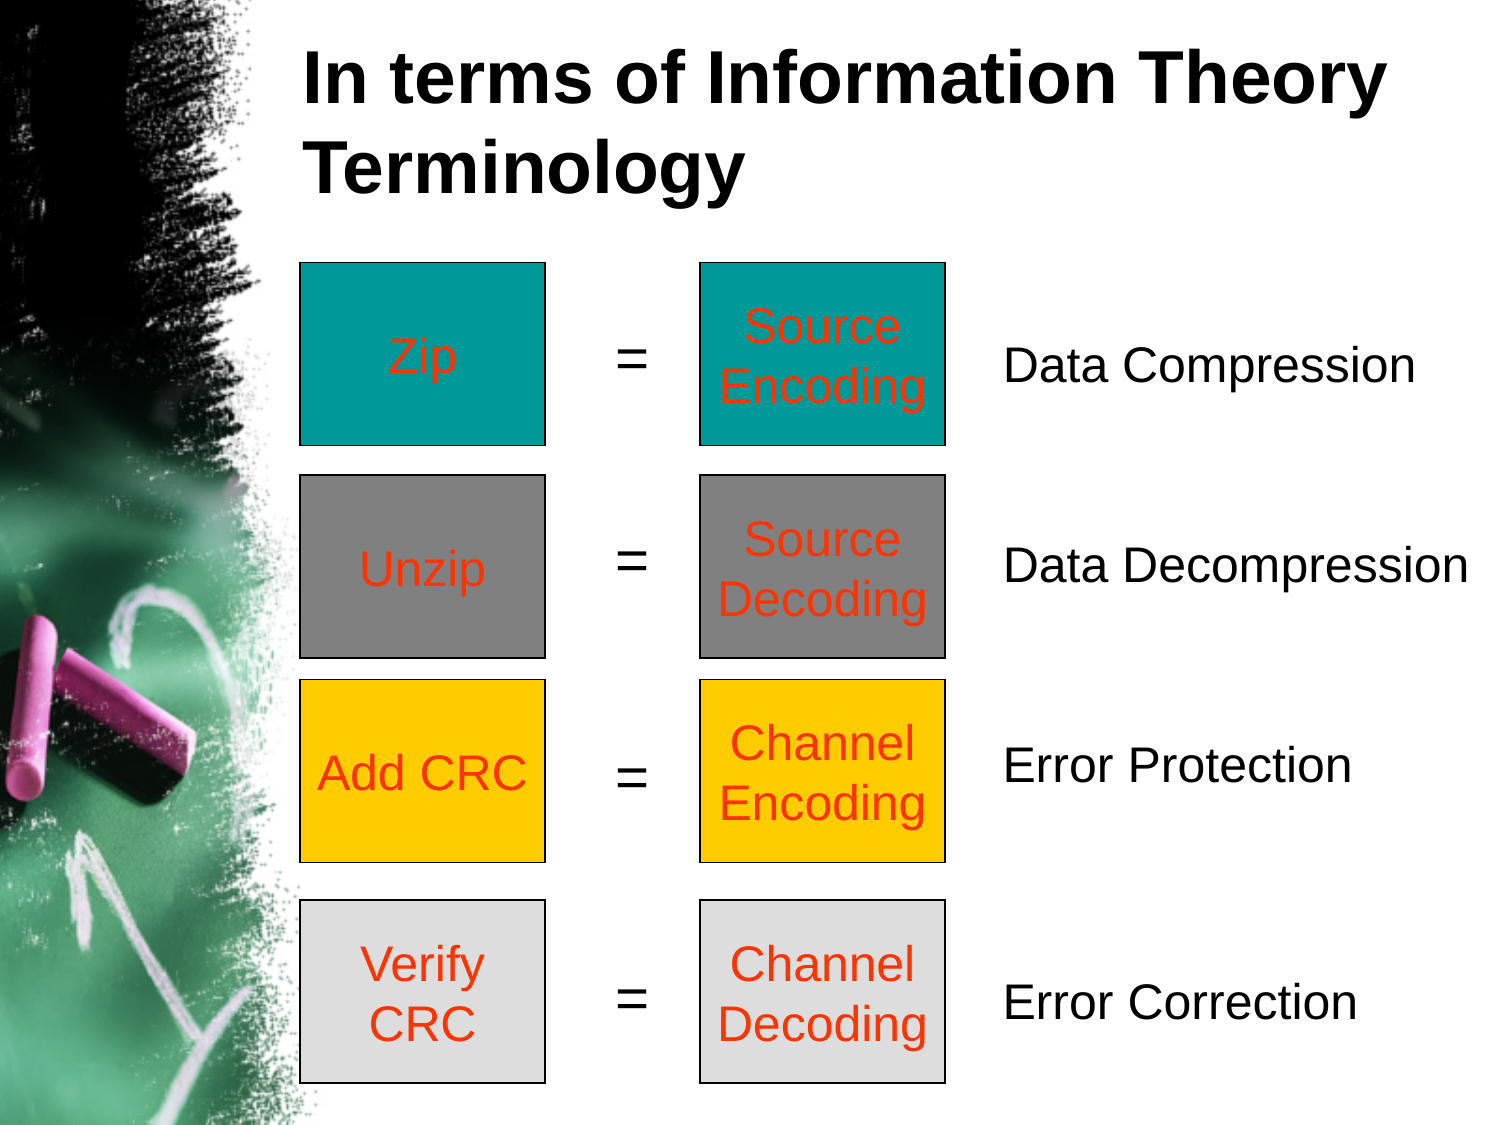

# In terms of Information Theory Terminology
Zip
Source
Encoding
=
Data Compression
Unzip
Source Decoding
=
Data Decompression
Add CRC
Channel Encoding
Error Protection
=
Verify CRC
Channel Decoding
=
Error Correction